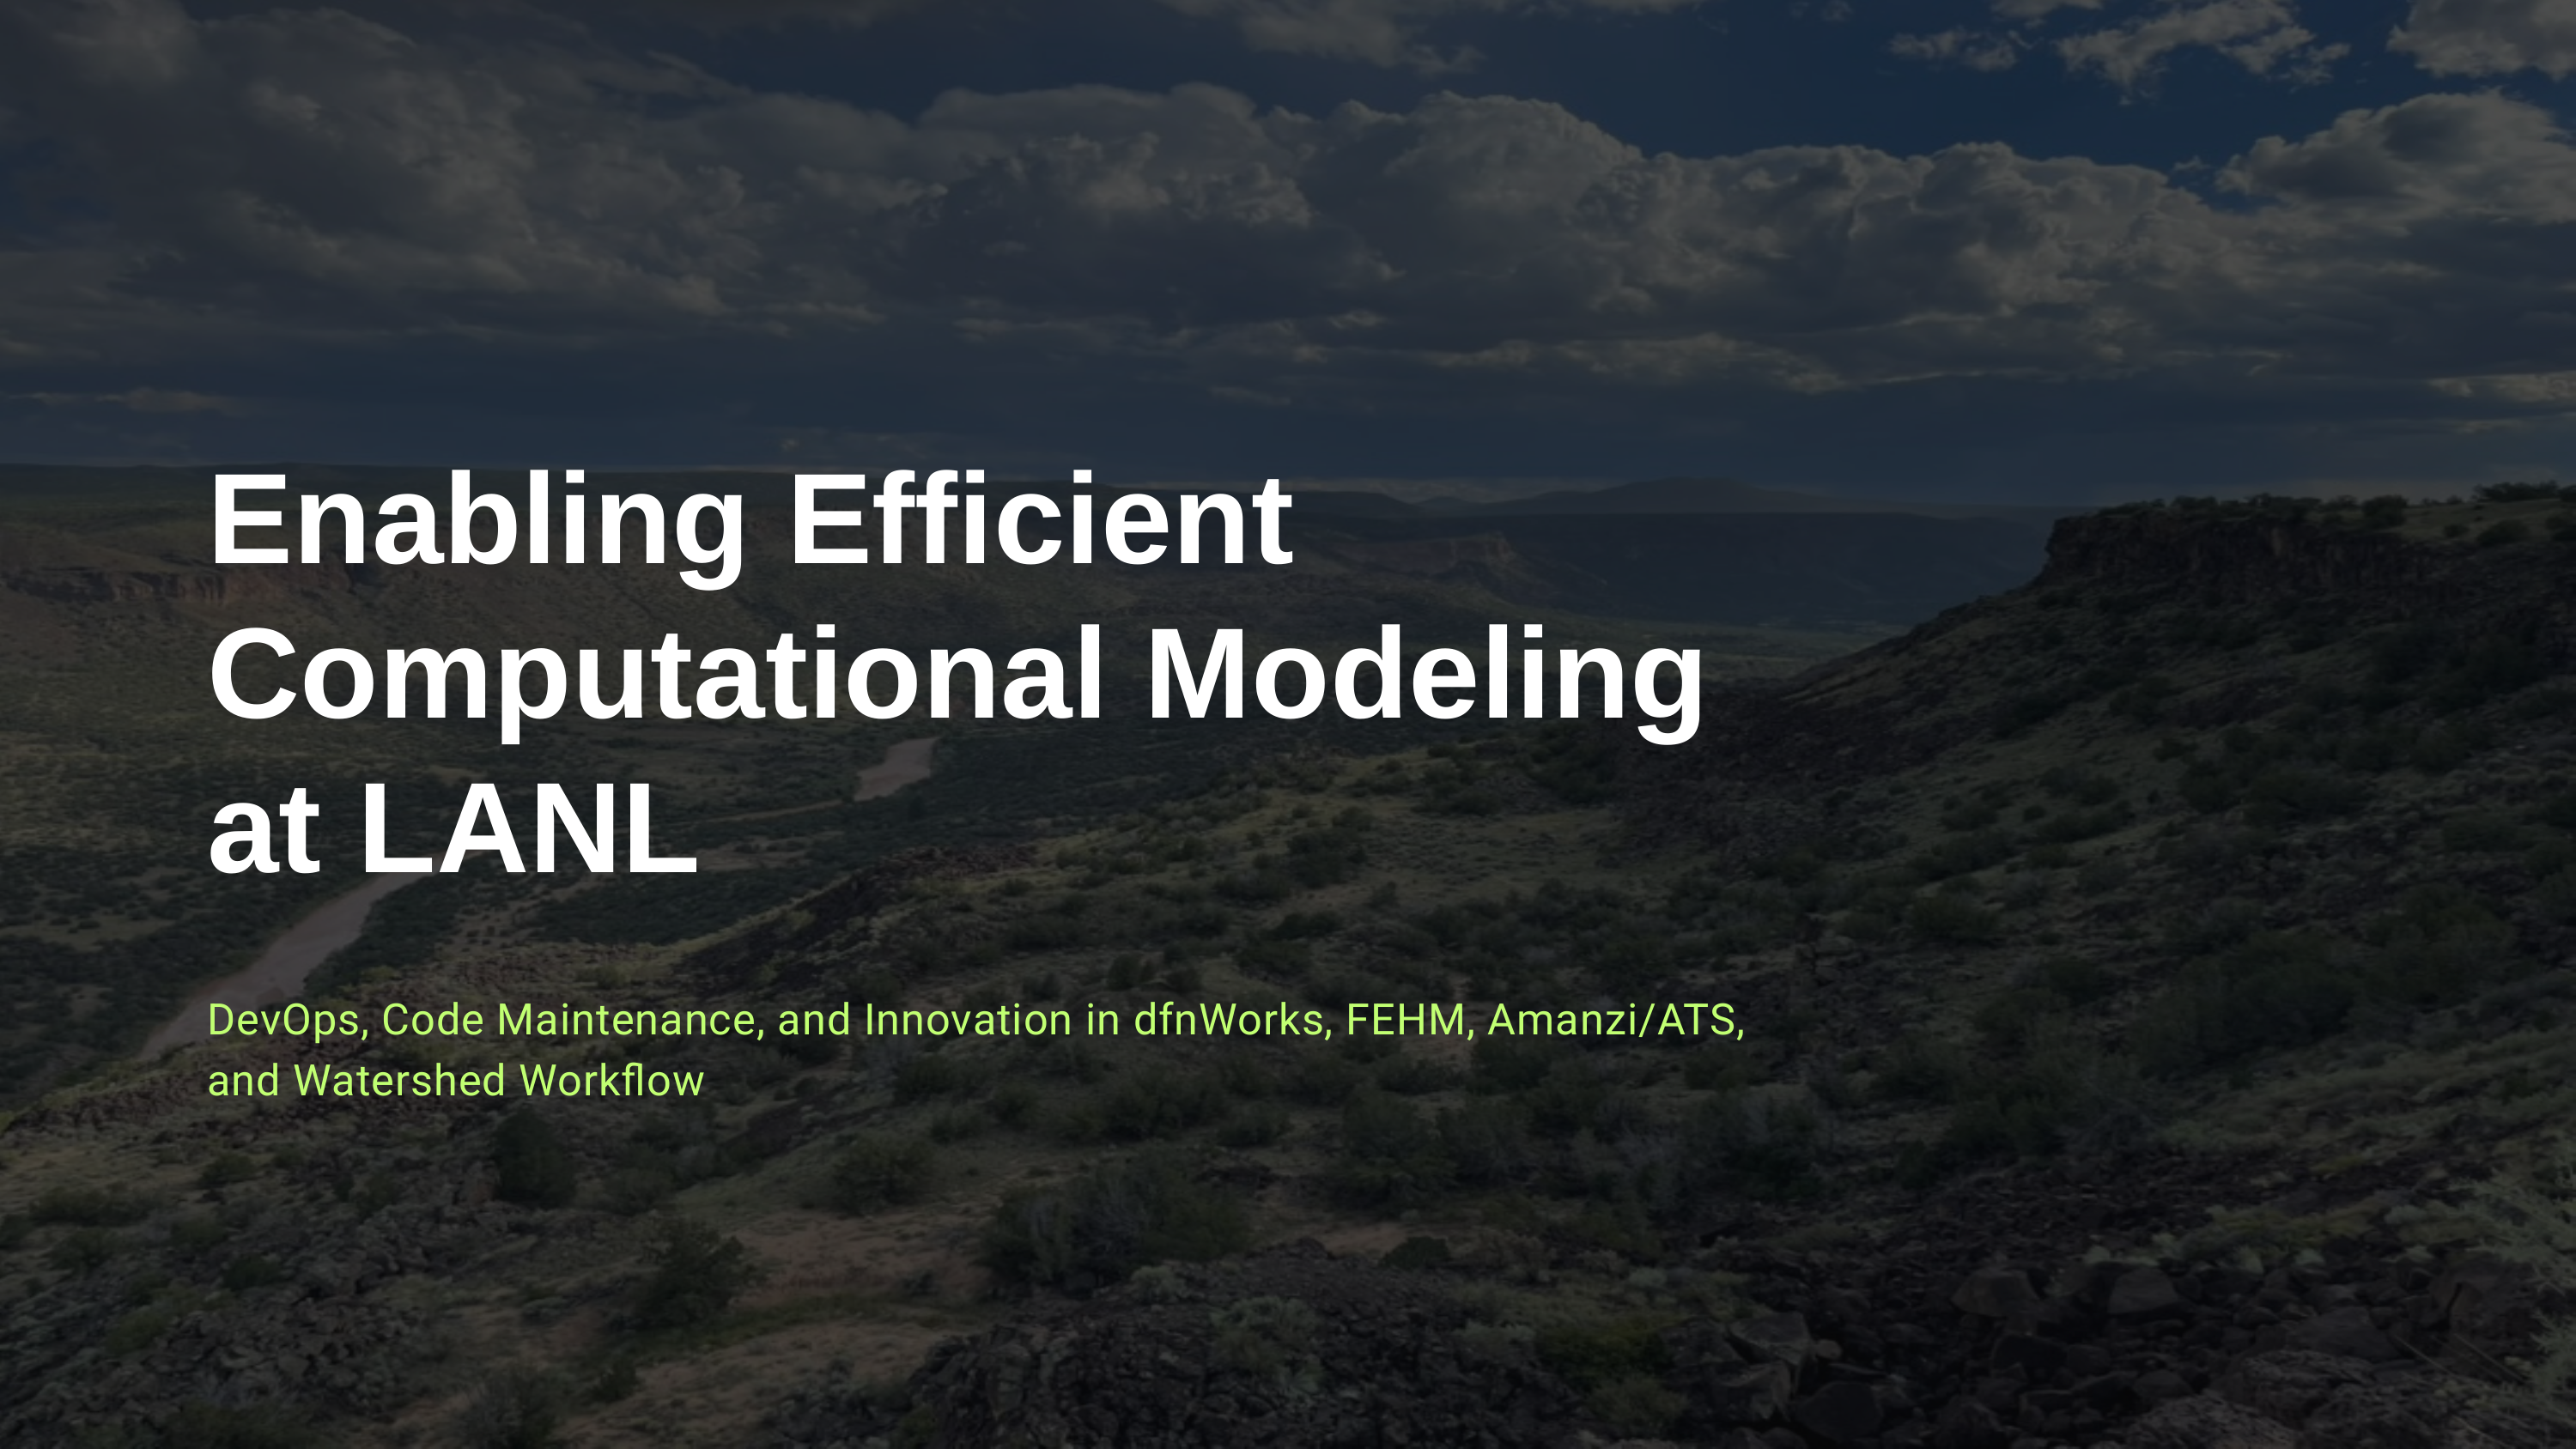

Enabling Efficient Computational Modeling at LANL
DevOps, Code Maintenance, and Innovation in dfnWorks, FEHM, Amanzi/ATS, and Watershed Workflow